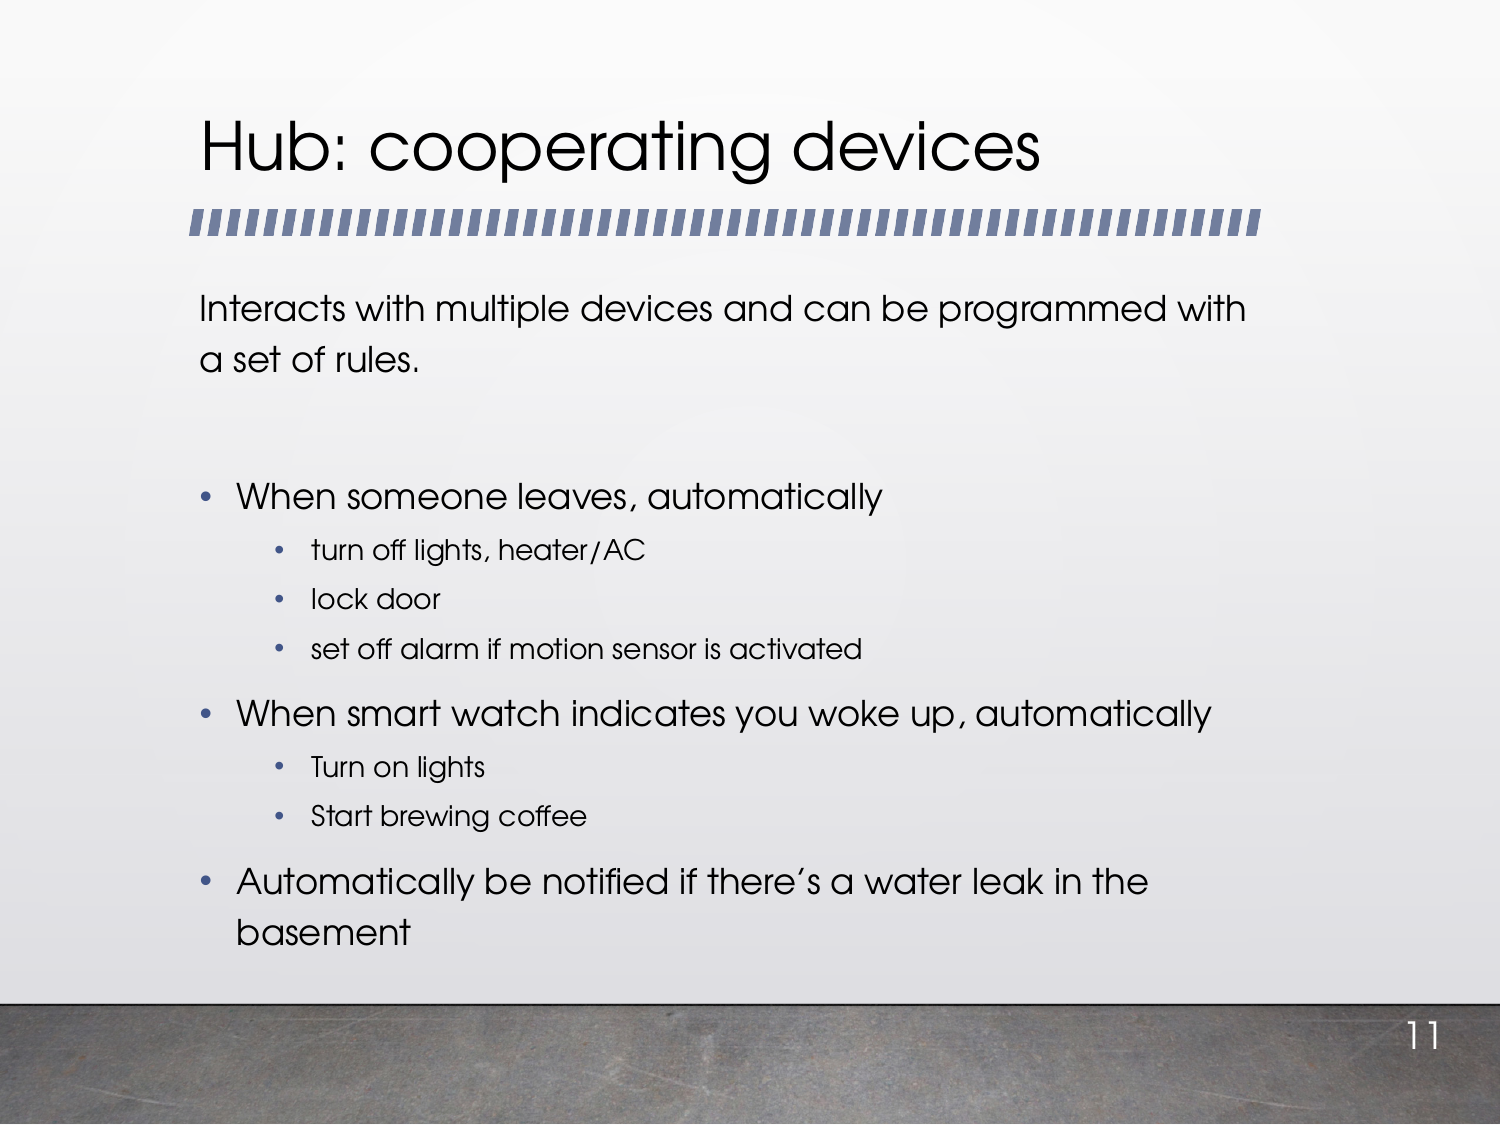

# Hub: cooperating devices
Interacts with multiple devices and can be programmed with a set of rules.

When someone leaves, automatically
turn off lights, heater/AC
lock door
set off alarm if motion sensor is activated
When smart watch indicates you woke up, automatically
Turn on lights
Start brewing coffee
Automatically be notified if there’s a water leak in the basement